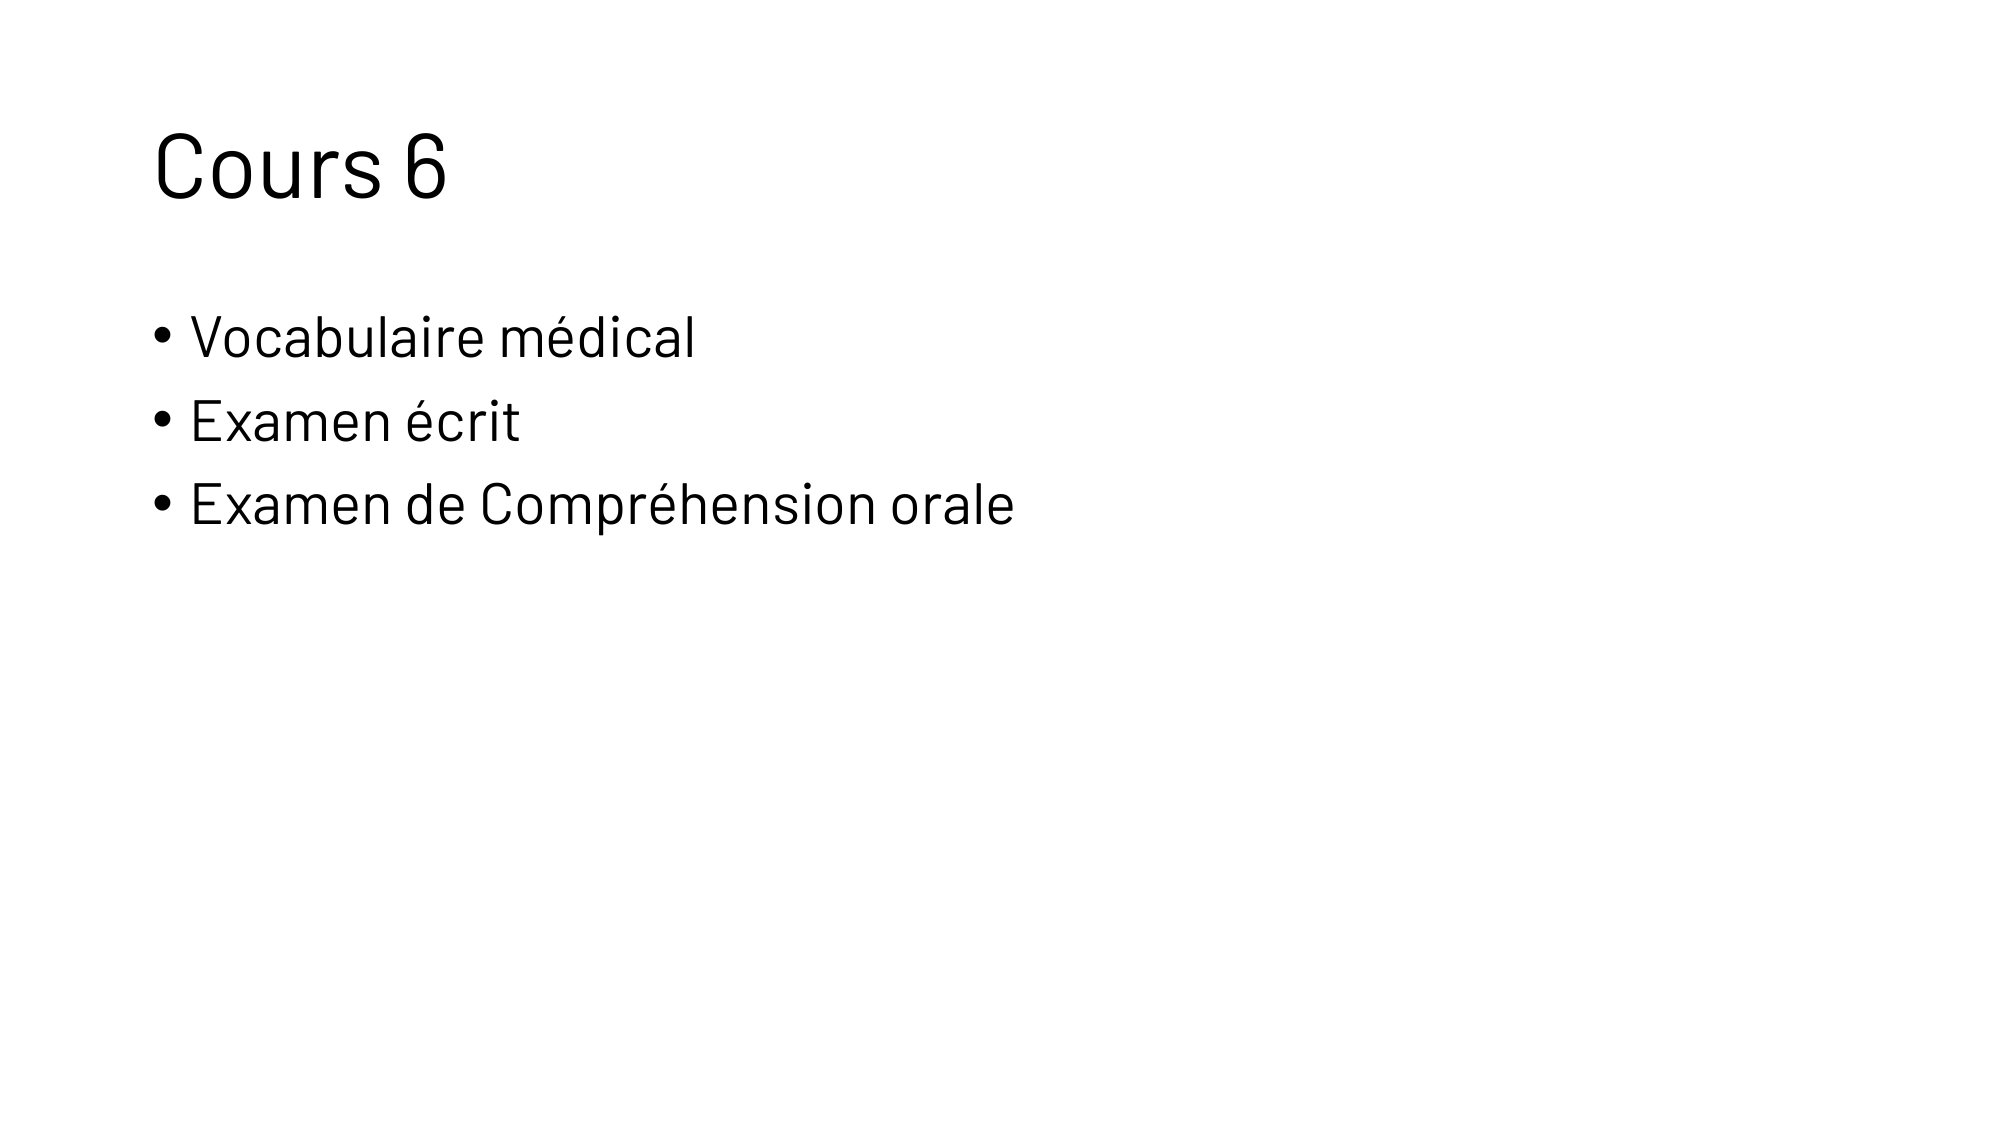

# Cours 6
Vocabulaire médical
Examen écrit
Examen de Compréhension orale